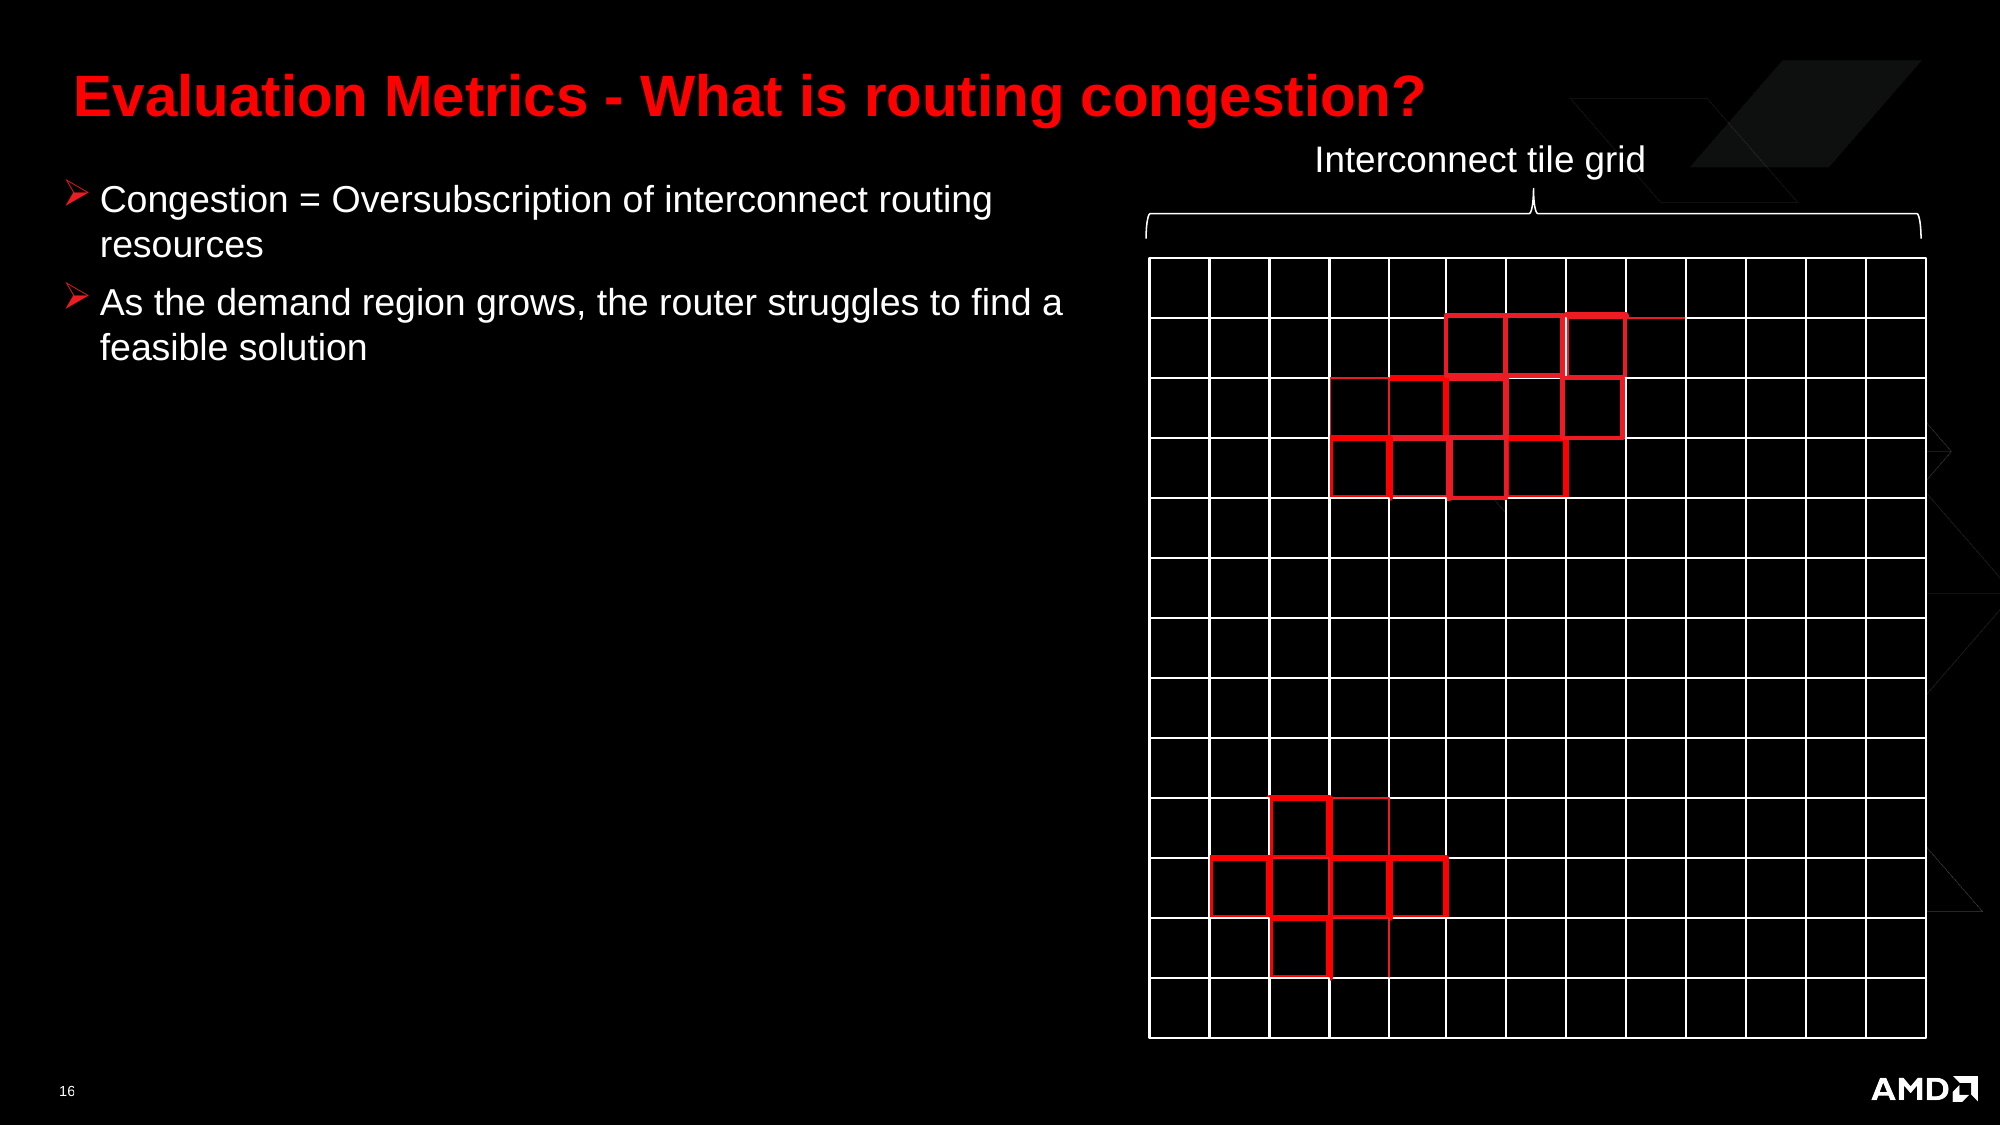

# Evaluation Metrics - What is routing congestion?
Interconnect tile grid
Congestion = Oversubscription of interconnect routing resources
As the demand region grows, the router struggles to find a feasible solution